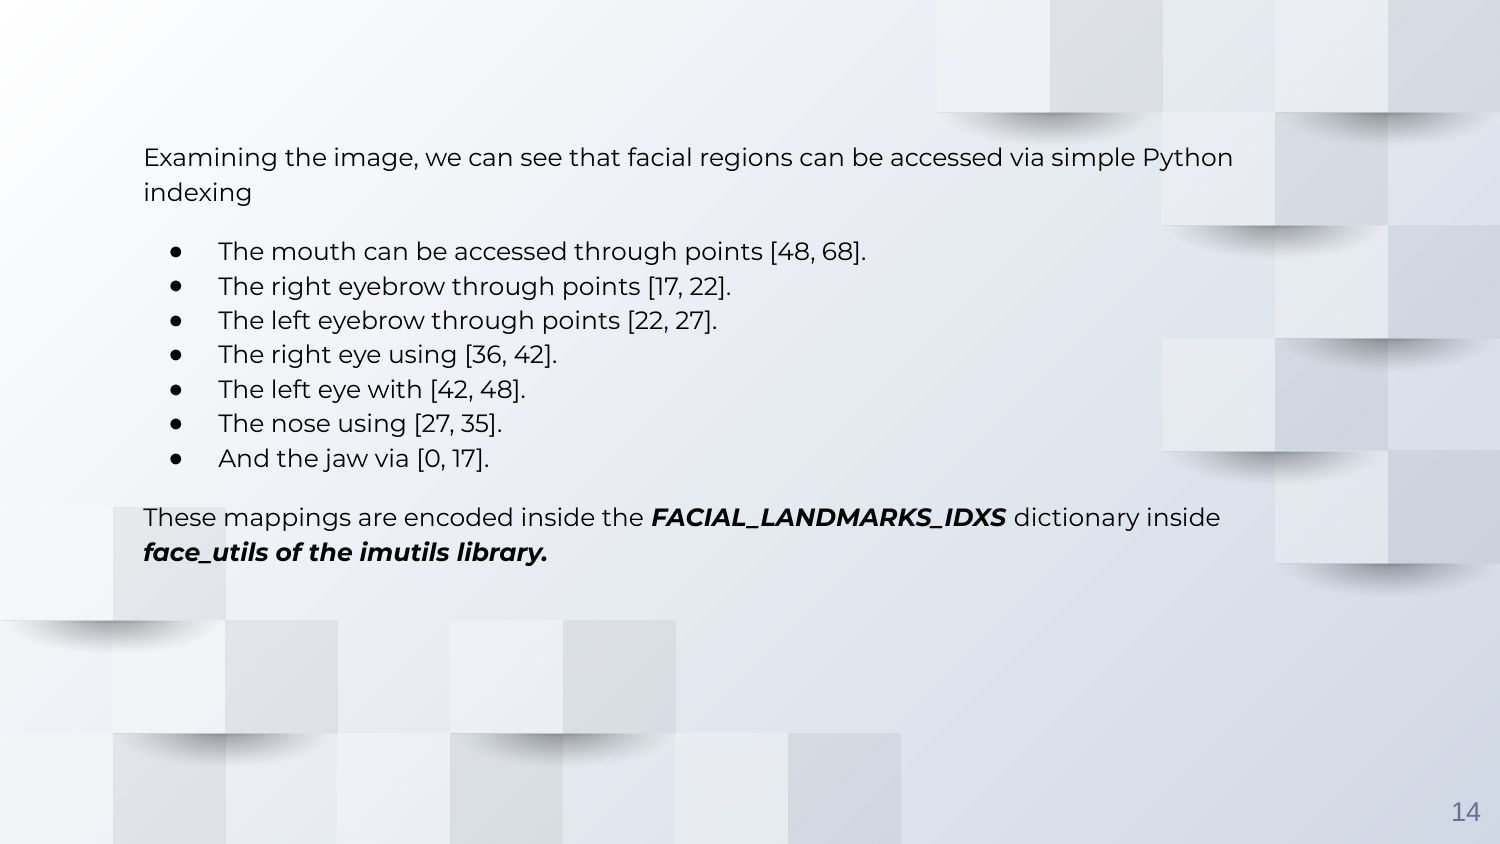

Examining the image, we can see that facial regions can be accessed via simple Python indexing
The mouth can be accessed through points [48, 68].
The right eyebrow through points [17, 22].
The left eyebrow through points [22, 27].
The right eye using [36, 42].
The left eye with [42, 48].
The nose using [27, 35].
And the jaw via [0, 17].
These mappings are encoded inside the FACIAL_LANDMARKS_IDXS dictionary inside face_utils of the imutils library.

14